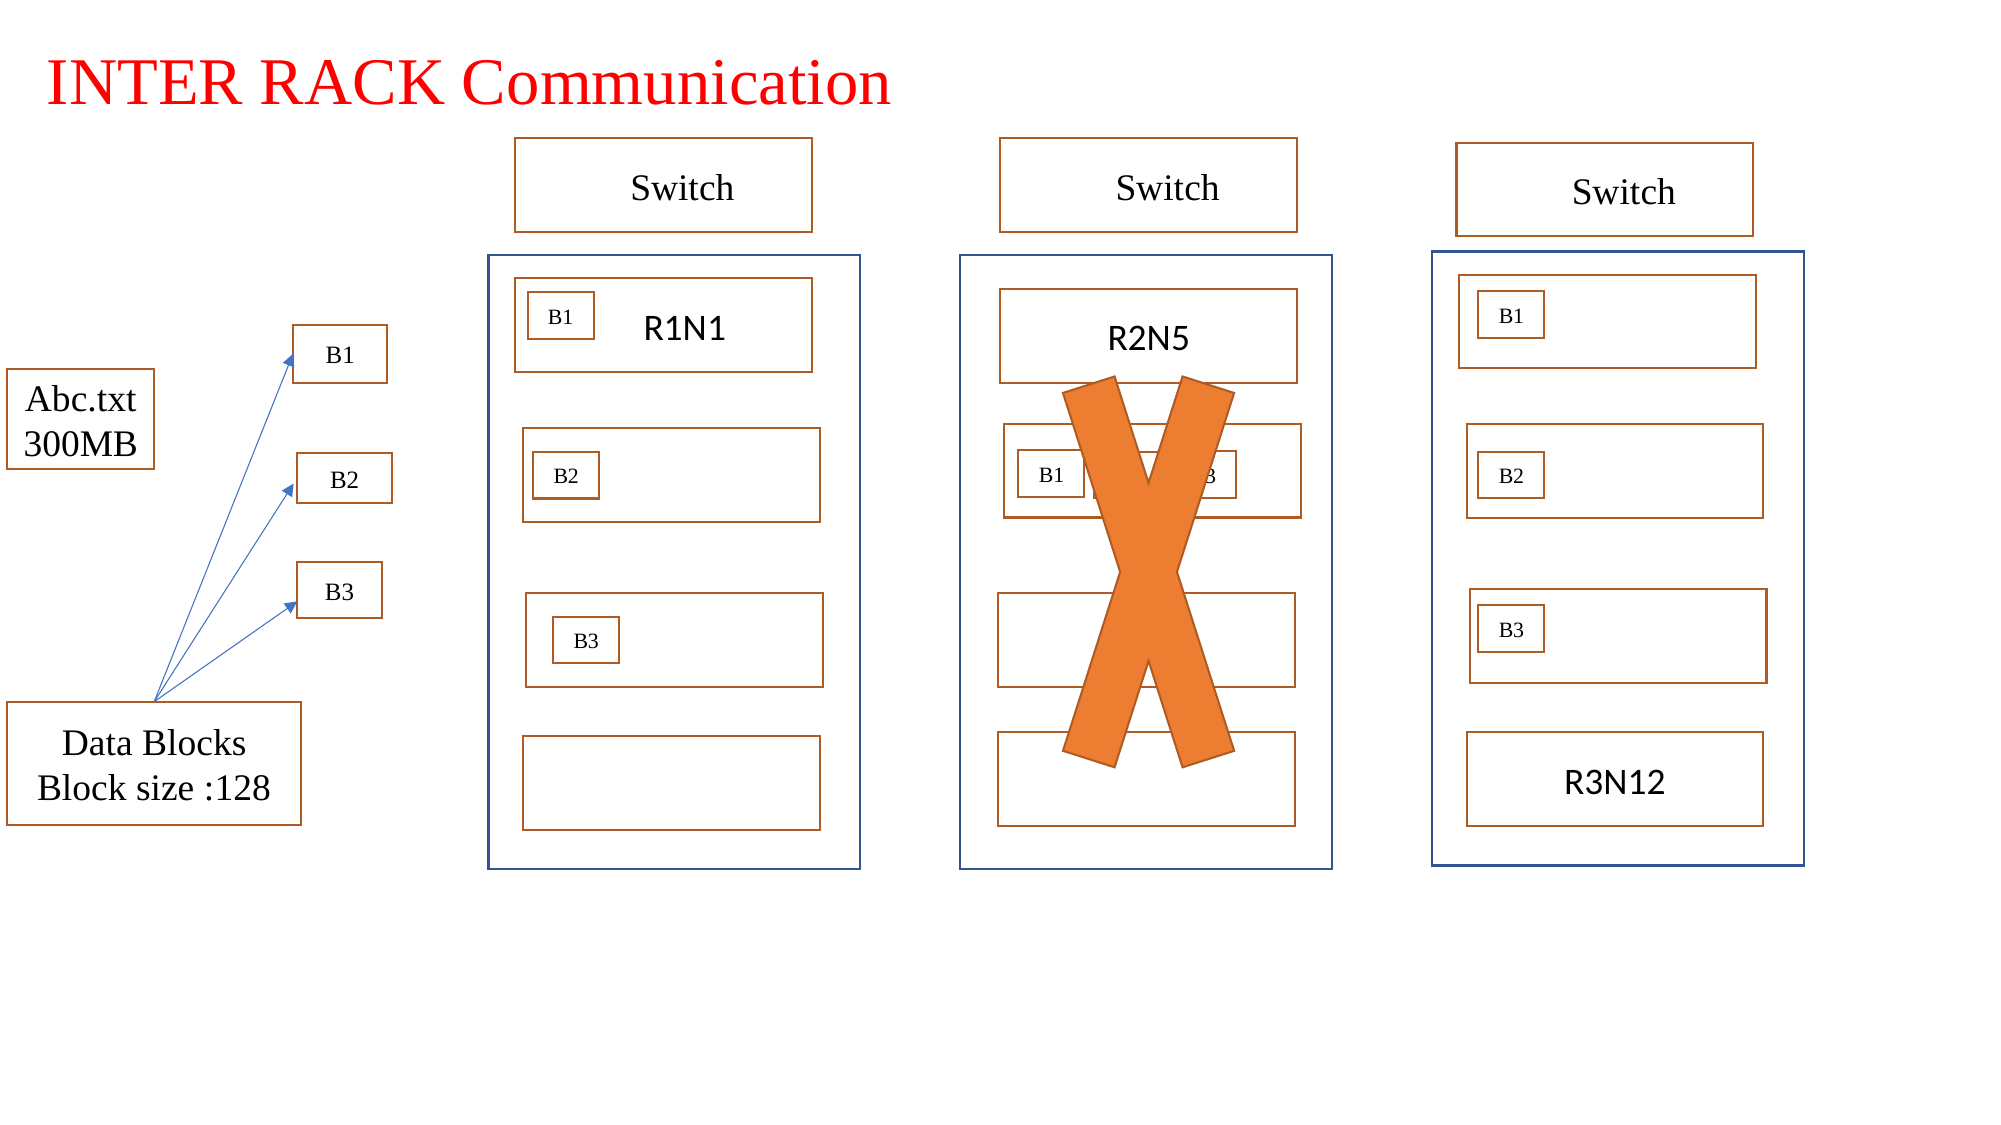

# INTER RACK Communication
     Switch
     Switch
     Switch

     R1N1
R2N5
B1
B1
B1
Abc.txt
300MB

B1
B3
B2
B2
B2
B2
B3

B3
B3
Data Blocks
Block size :128

R3N12